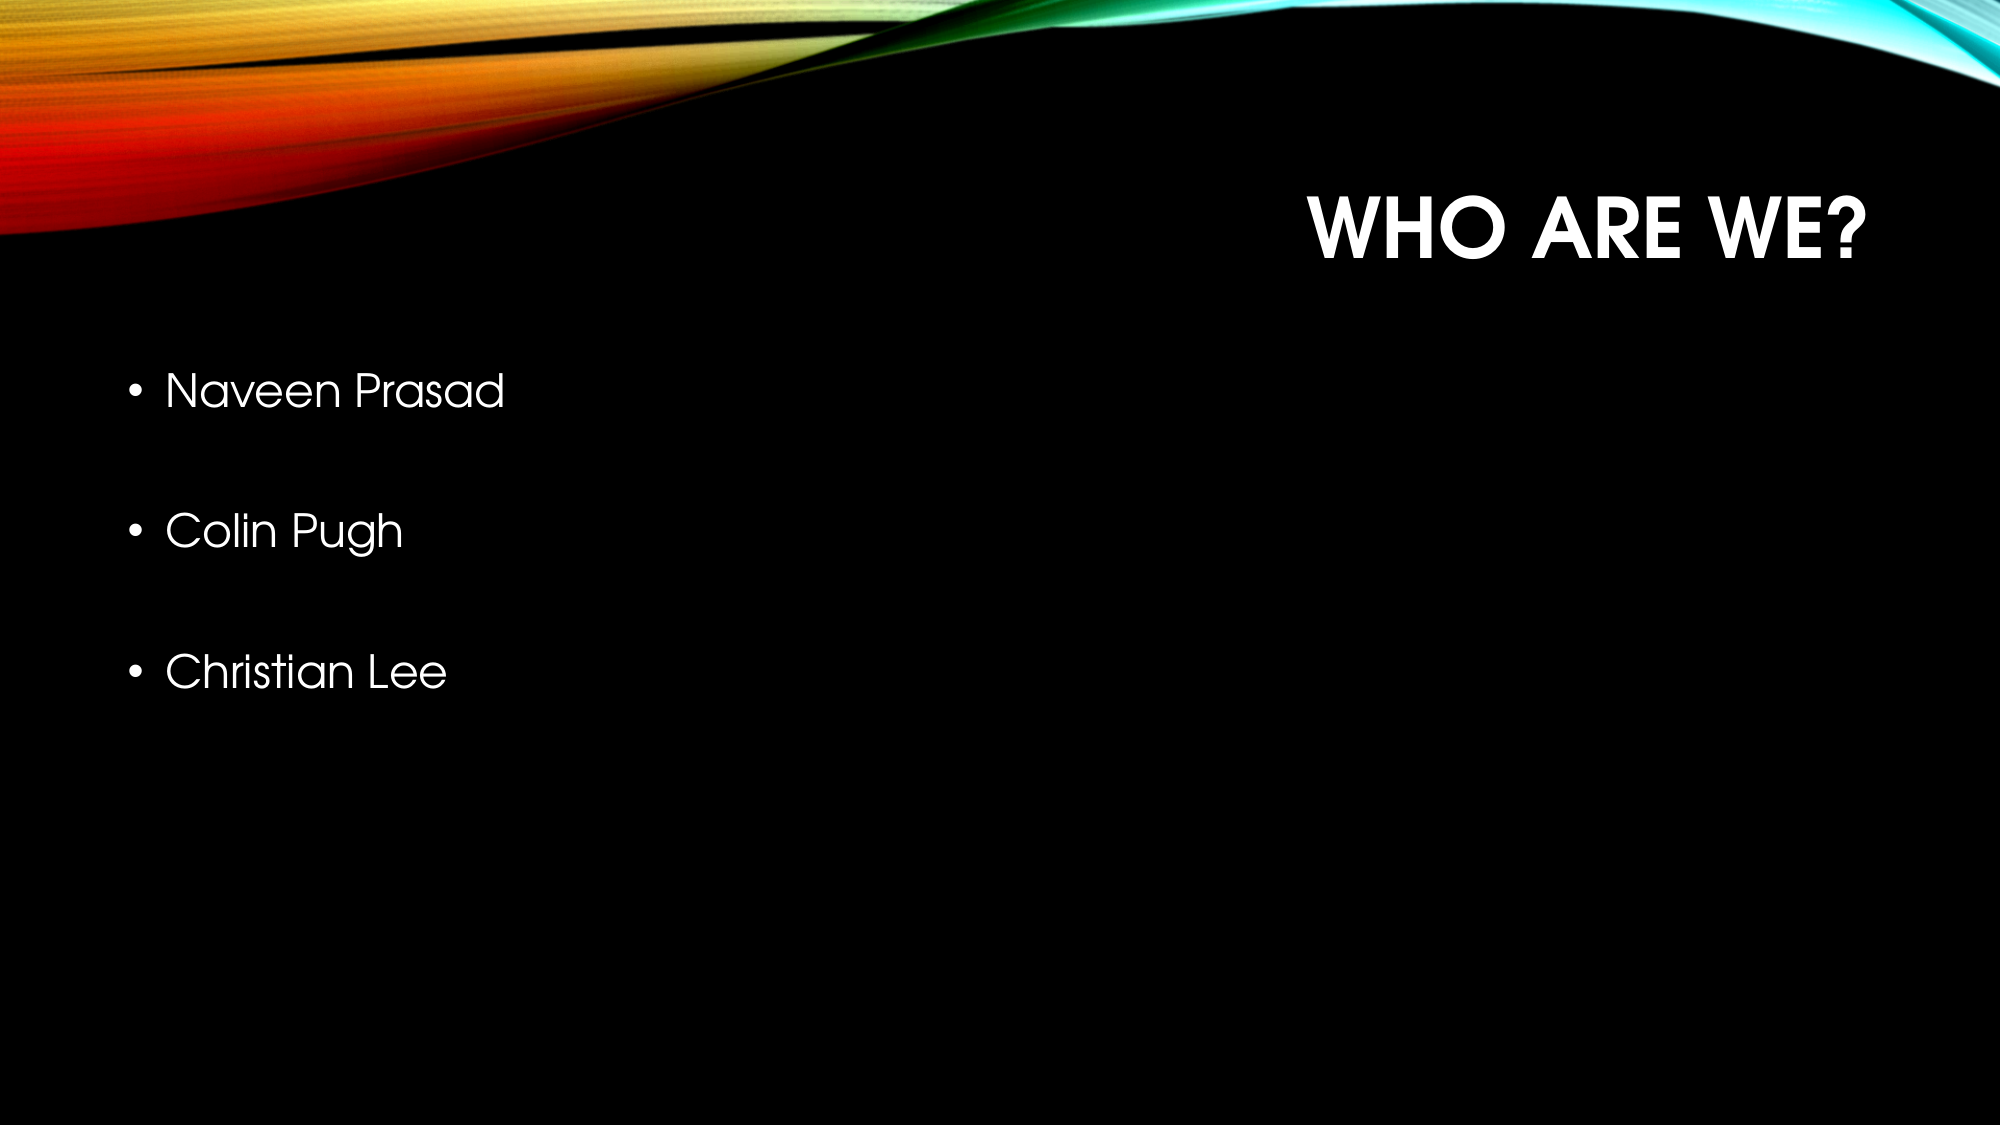

# Who are we?
Naveen Prasad

Colin Pugh

Christian Lee